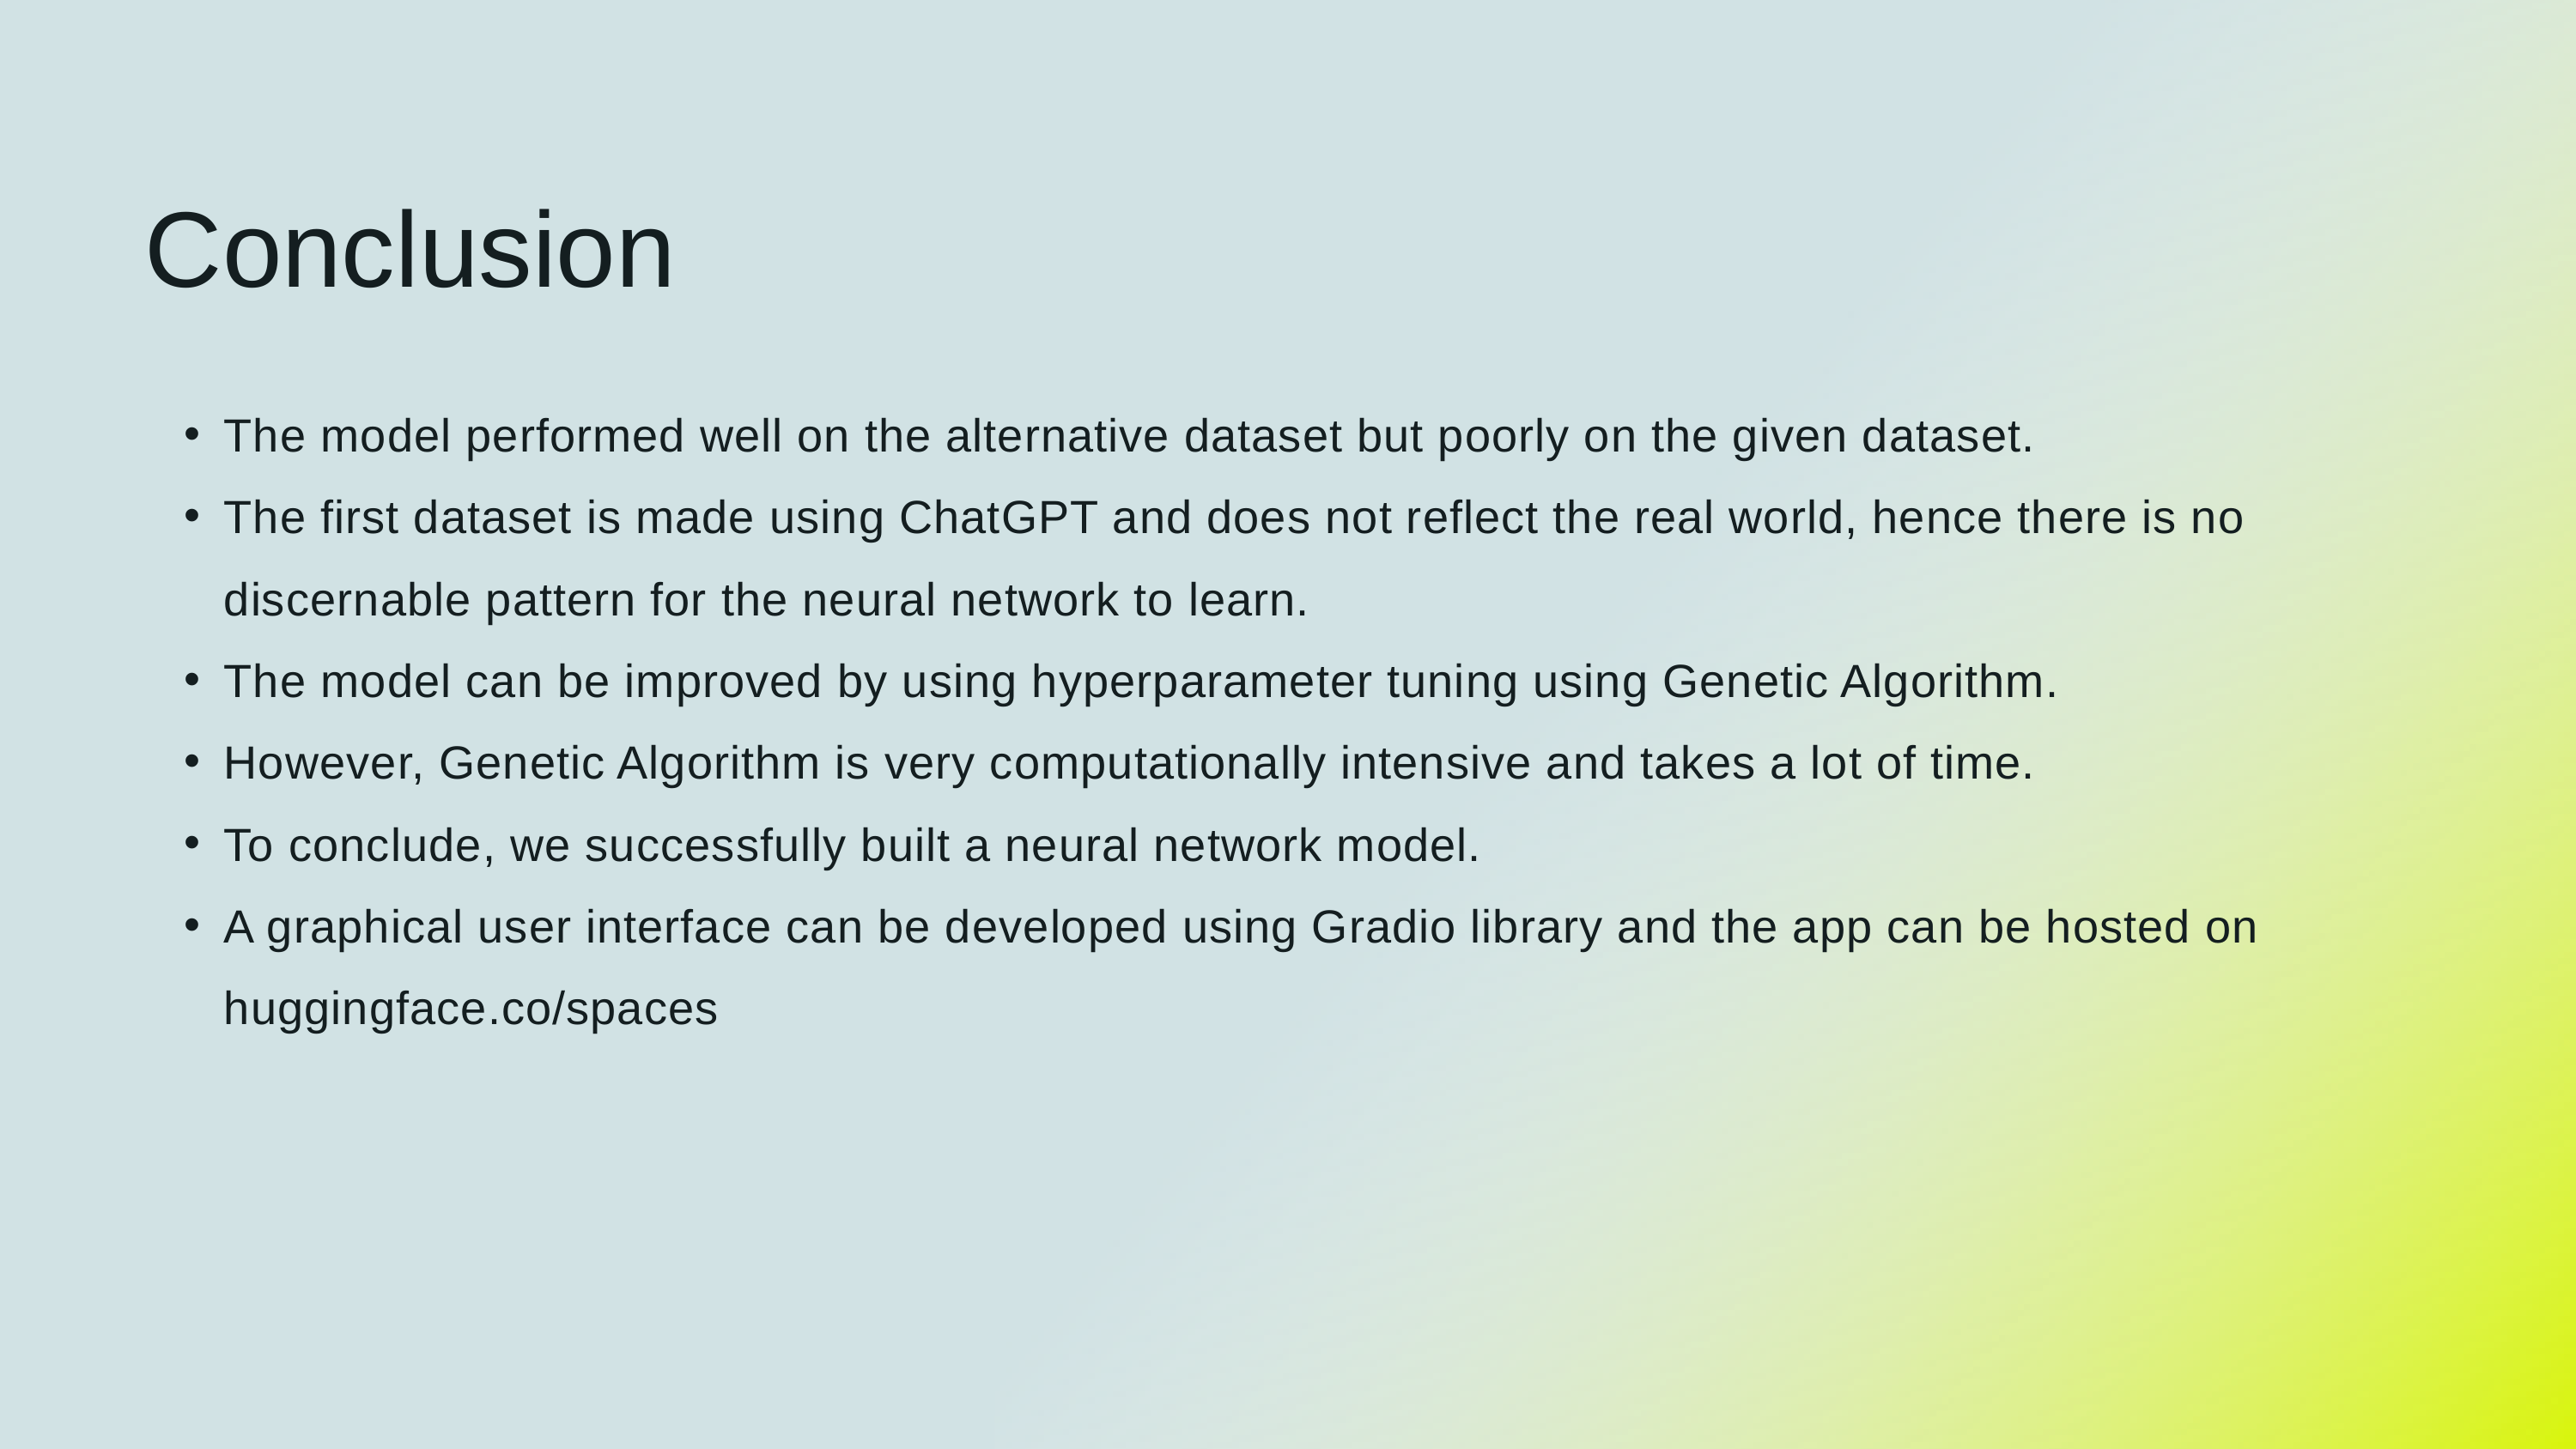

Conclusion
The model performed well on the alternative dataset but poorly on the given dataset.
The first dataset is made using ChatGPT and does not reflect the real world, hence there is no discernable pattern for the neural network to learn.
The model can be improved by using hyperparameter tuning using Genetic Algorithm.
However, Genetic Algorithm is very computationally intensive and takes a lot of time.
To conclude, we successfully built a neural network model.
A graphical user interface can be developed using Gradio library and the app can be hosted on huggingface.co/spaces